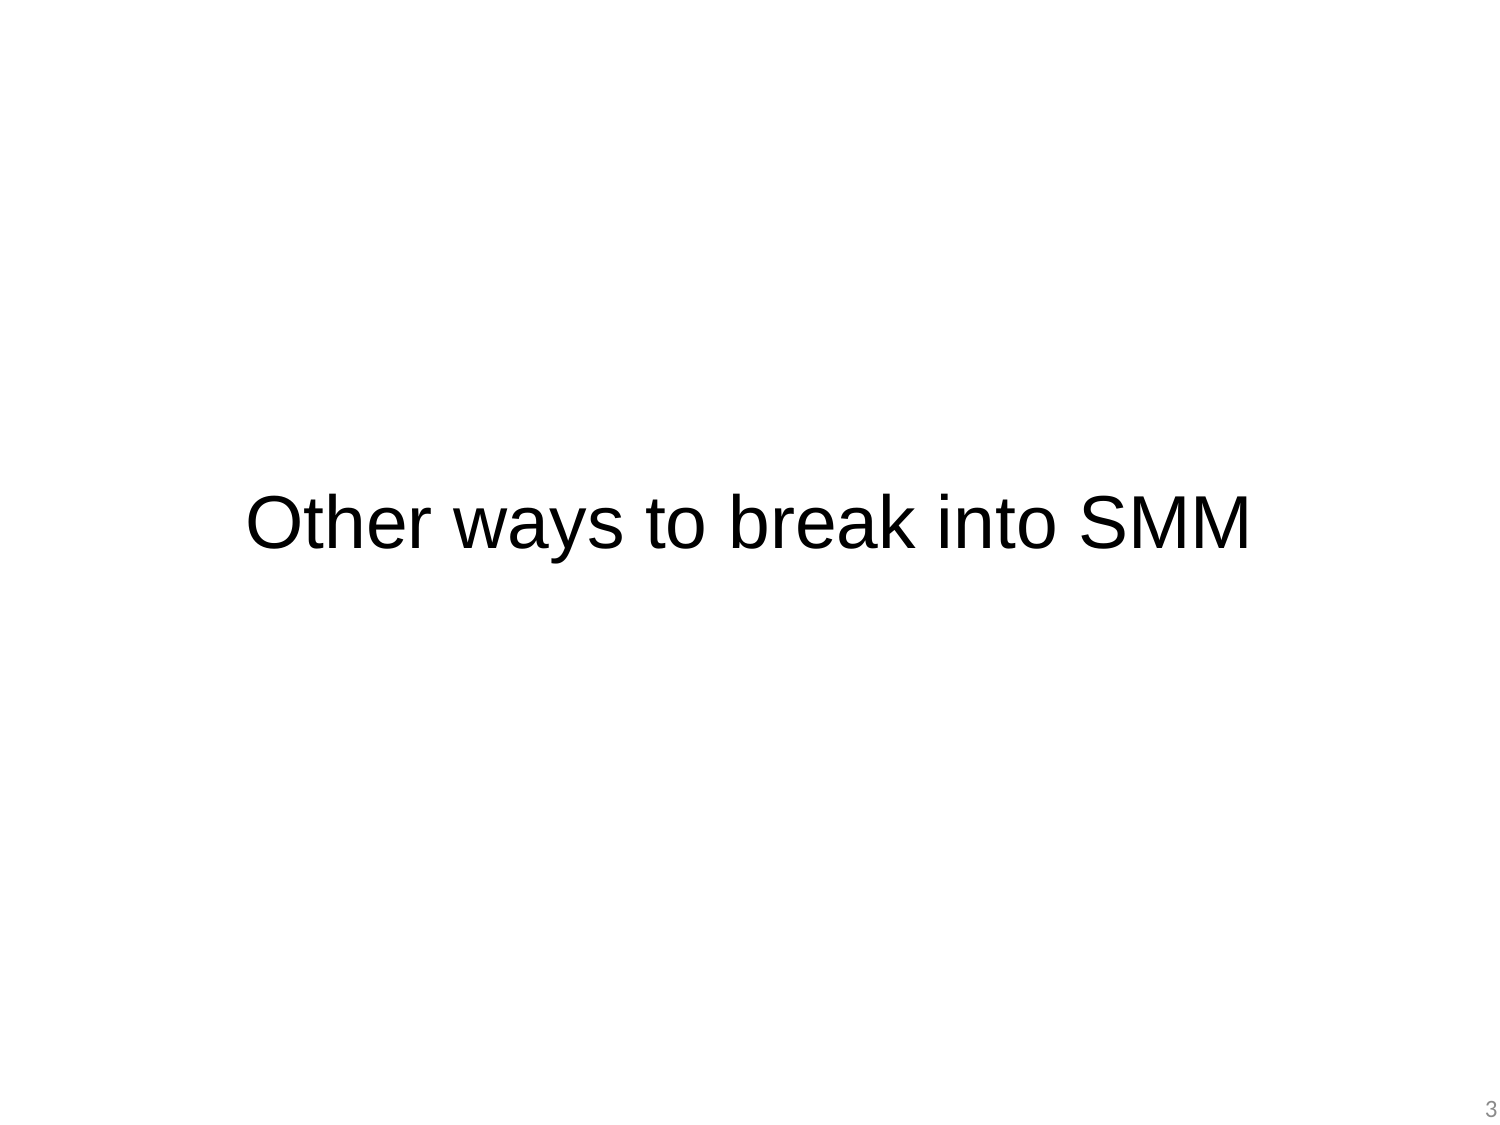

# Other ways to break into SMM
3